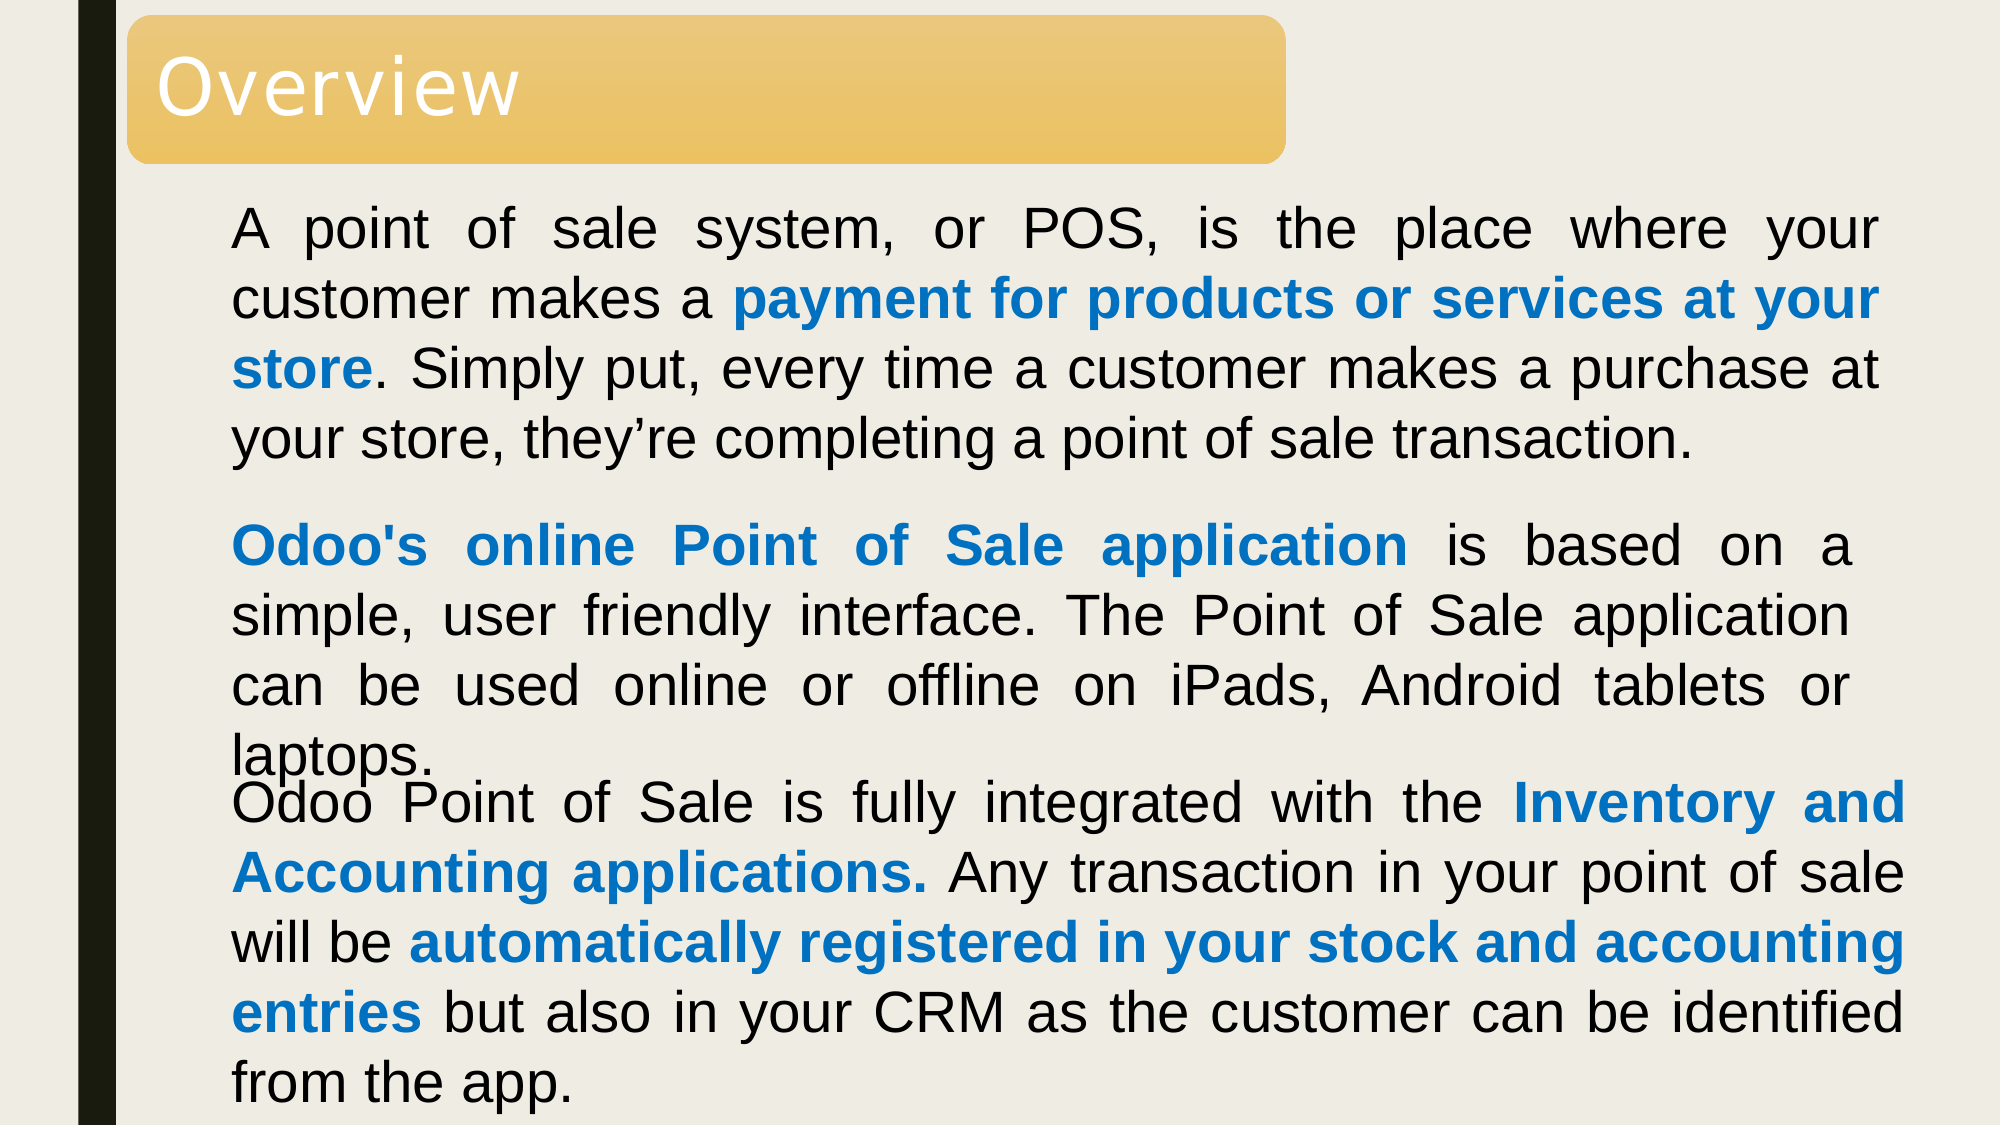

Overview
A point of sale system, or POS, is the place where your customer makes a payment for products or services at your store. Simply put, every time a customer makes a purchase at your store, they’re completing a point of sale transaction.
Odoo's online Point of Sale application is based on a simple, user friendly interface. The Point of Sale application can be used online or offline on iPads, Android tablets or laptops.
Odoo Point of Sale is fully integrated with the Inventory and Accounting applications. Any transaction in your point of sale will be automatically registered in your stock and accounting entries but also in your CRM as the customer can be identified from the app.